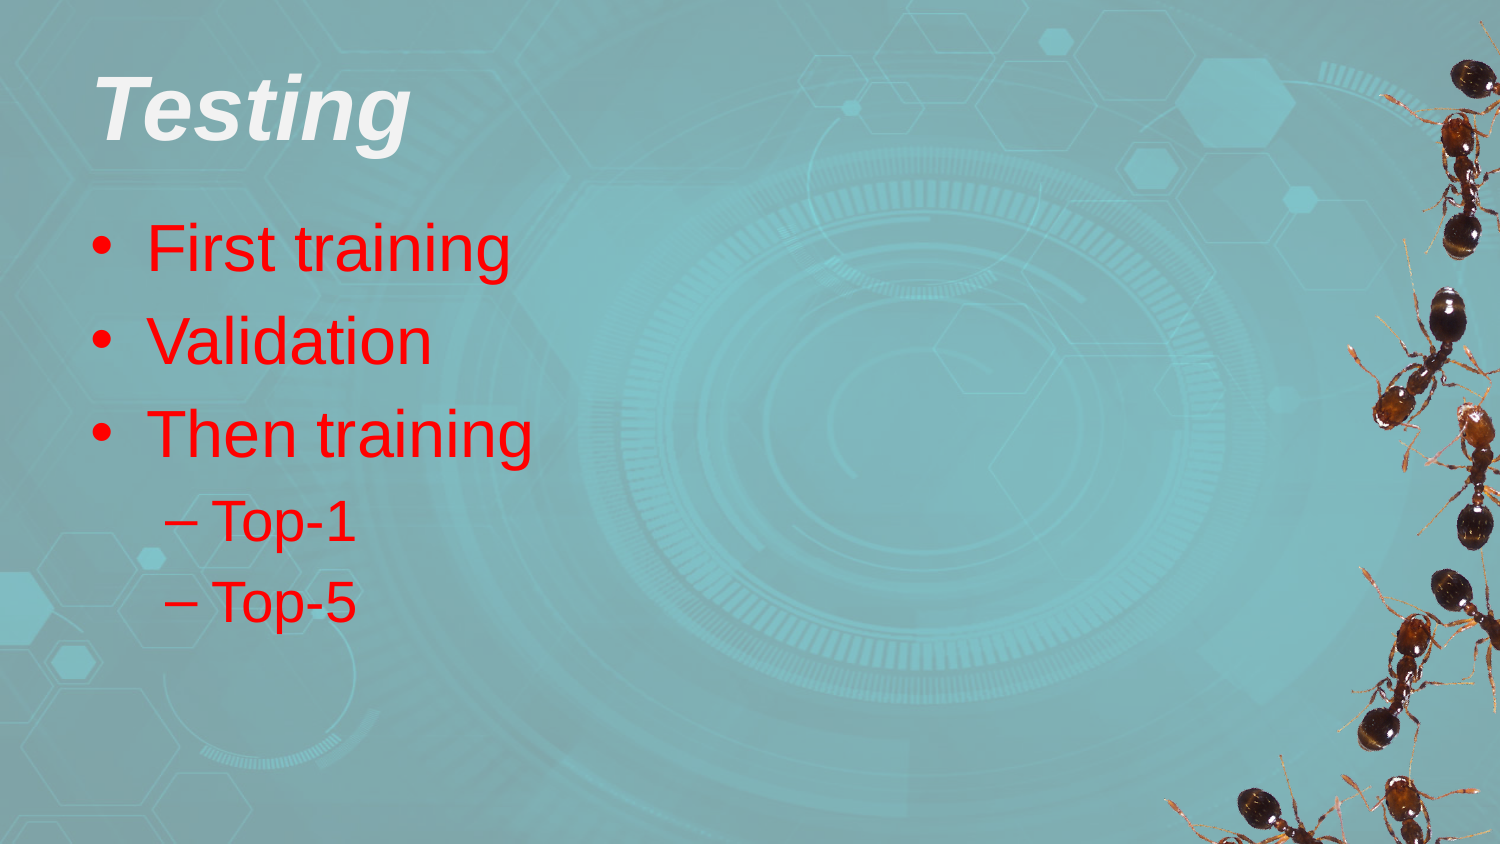

# Testing
First training
Validation
Then training
Top-1
Top-5